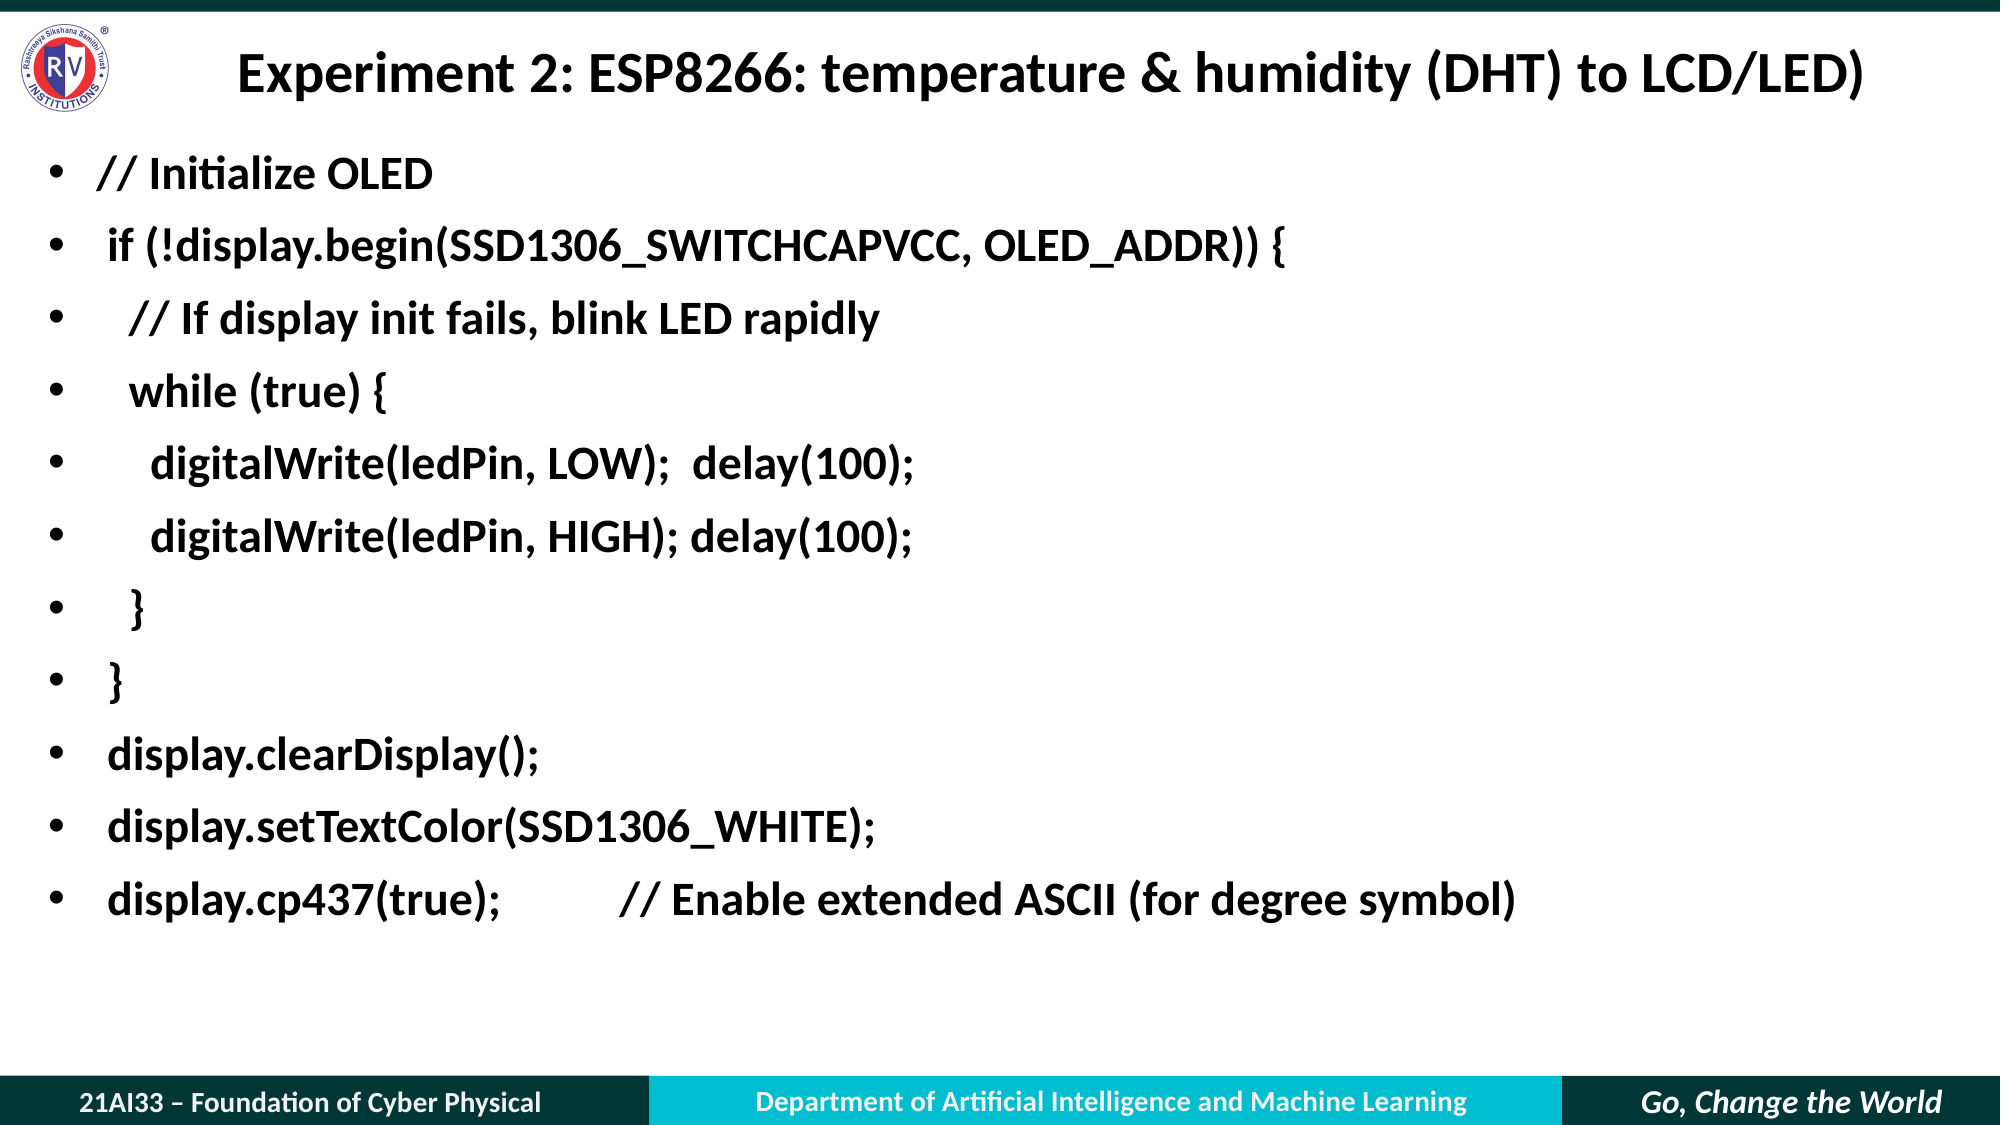

# Experiment 2: ESP8266: temperature & humidity (DHT) to LCD/LED)
 // Initialize OLED
  if (!display.begin(SSD1306_SWITCHCAPVCC, OLED_ADDR)) {
    // If display init fails, blink LED rapidly
    while (true) {
      digitalWrite(ledPin, LOW);  delay(100);
      digitalWrite(ledPin, HIGH); delay(100);
    }
  }
  display.clearDisplay();
  display.setTextColor(SSD1306_WHITE);
  display.cp437(true);           // Enable extended ASCII (for degree symbol)